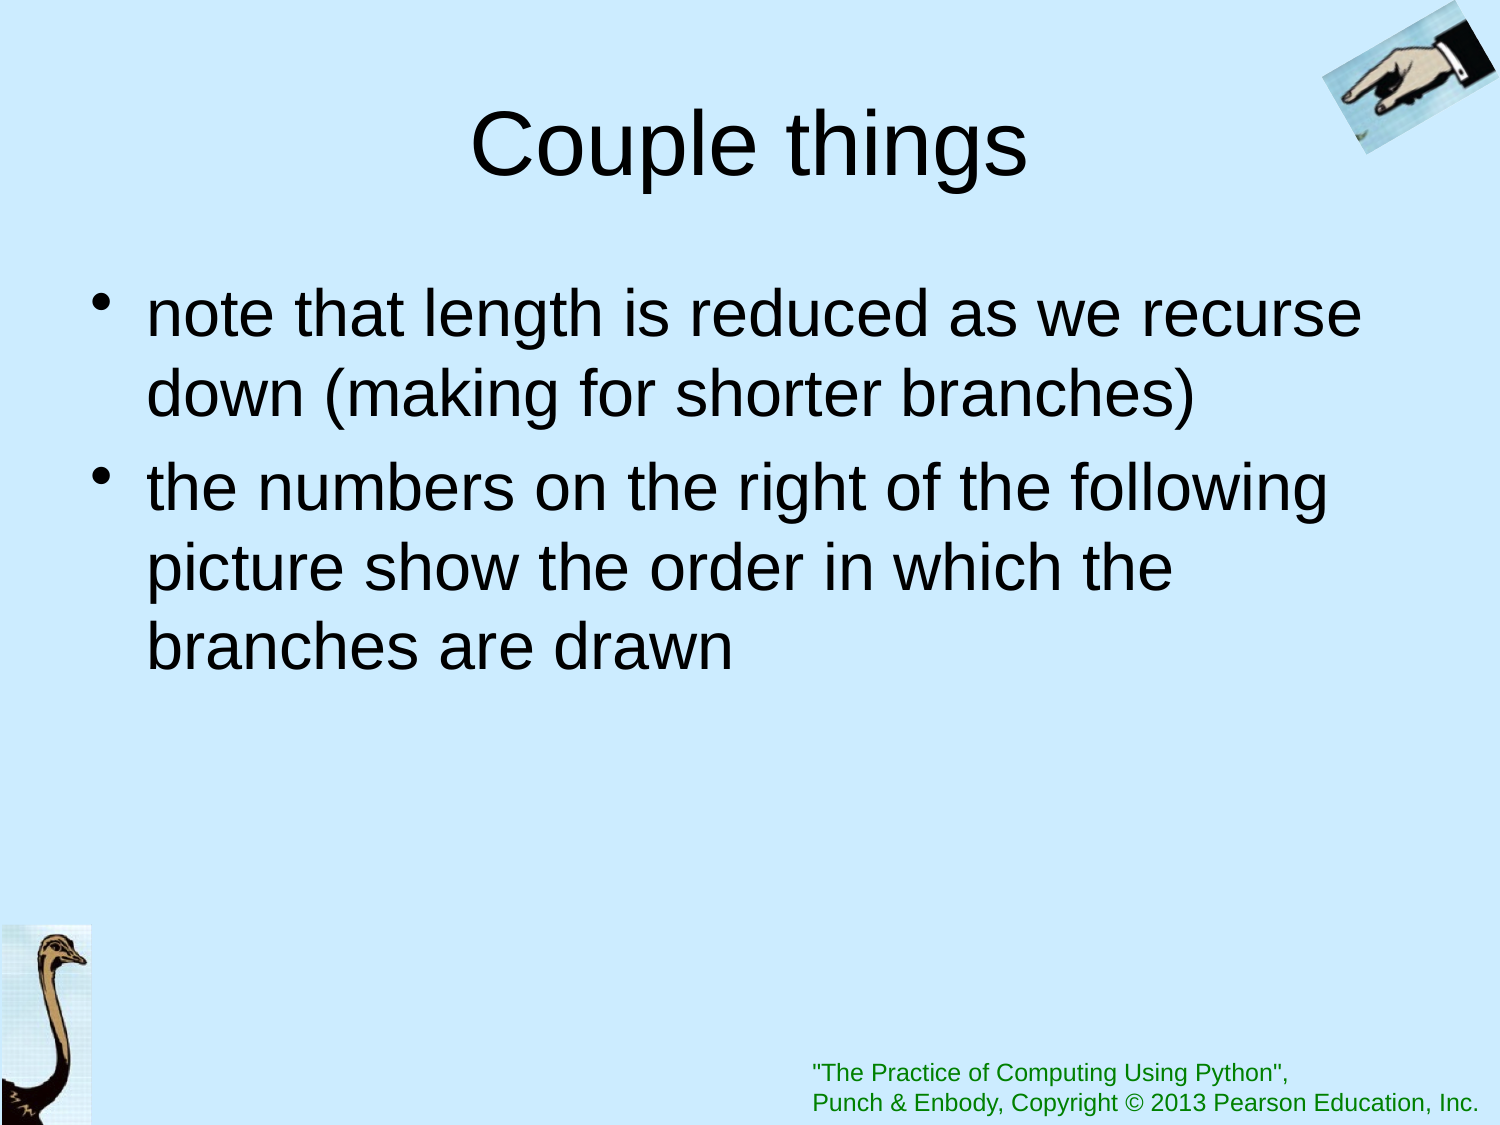

# Couple things
note that length is reduced as we recurse down (making for shorter branches)
the numbers on the right of the following picture show the order in which the branches are drawn